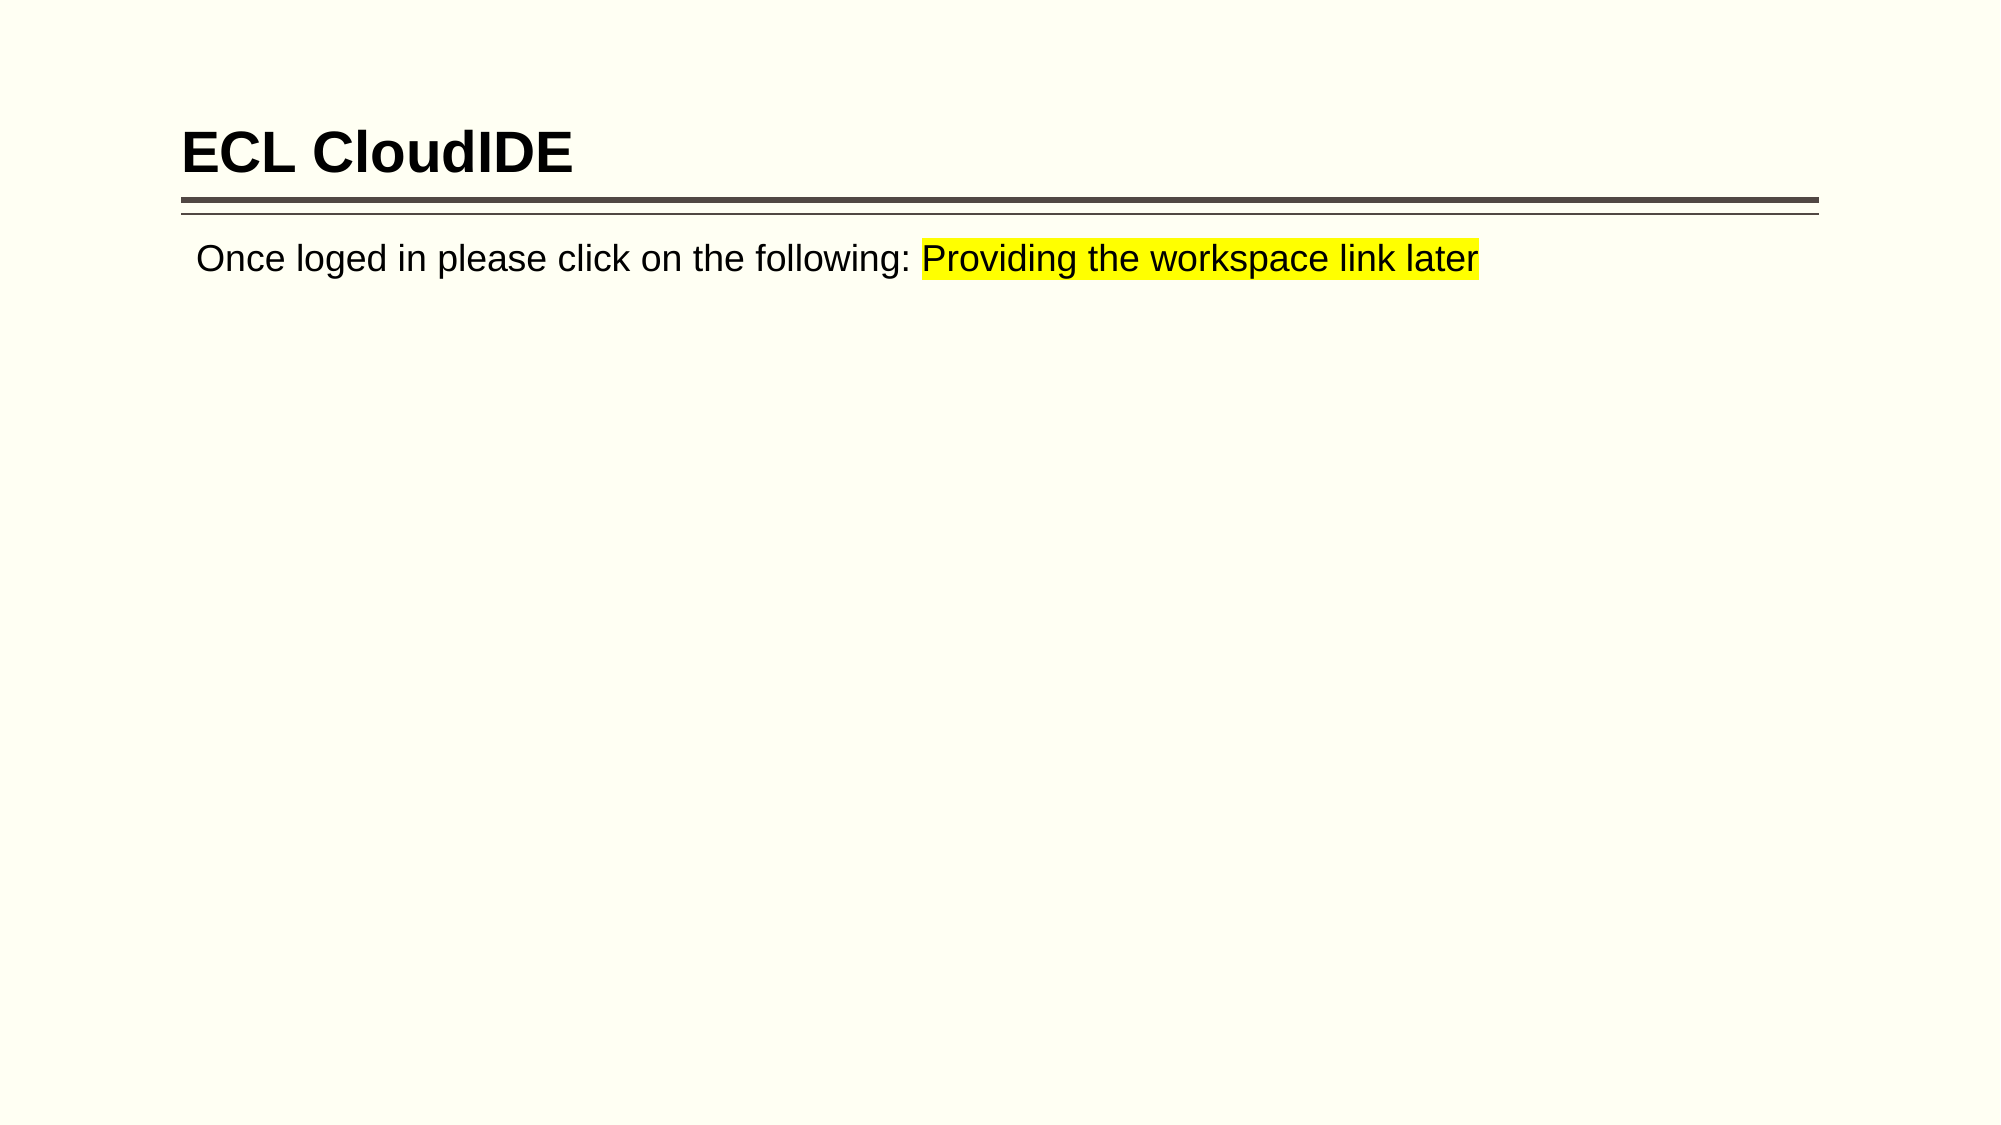

# ECL CloudIDE
Once loged in please click on the following: Providing the workspace link later